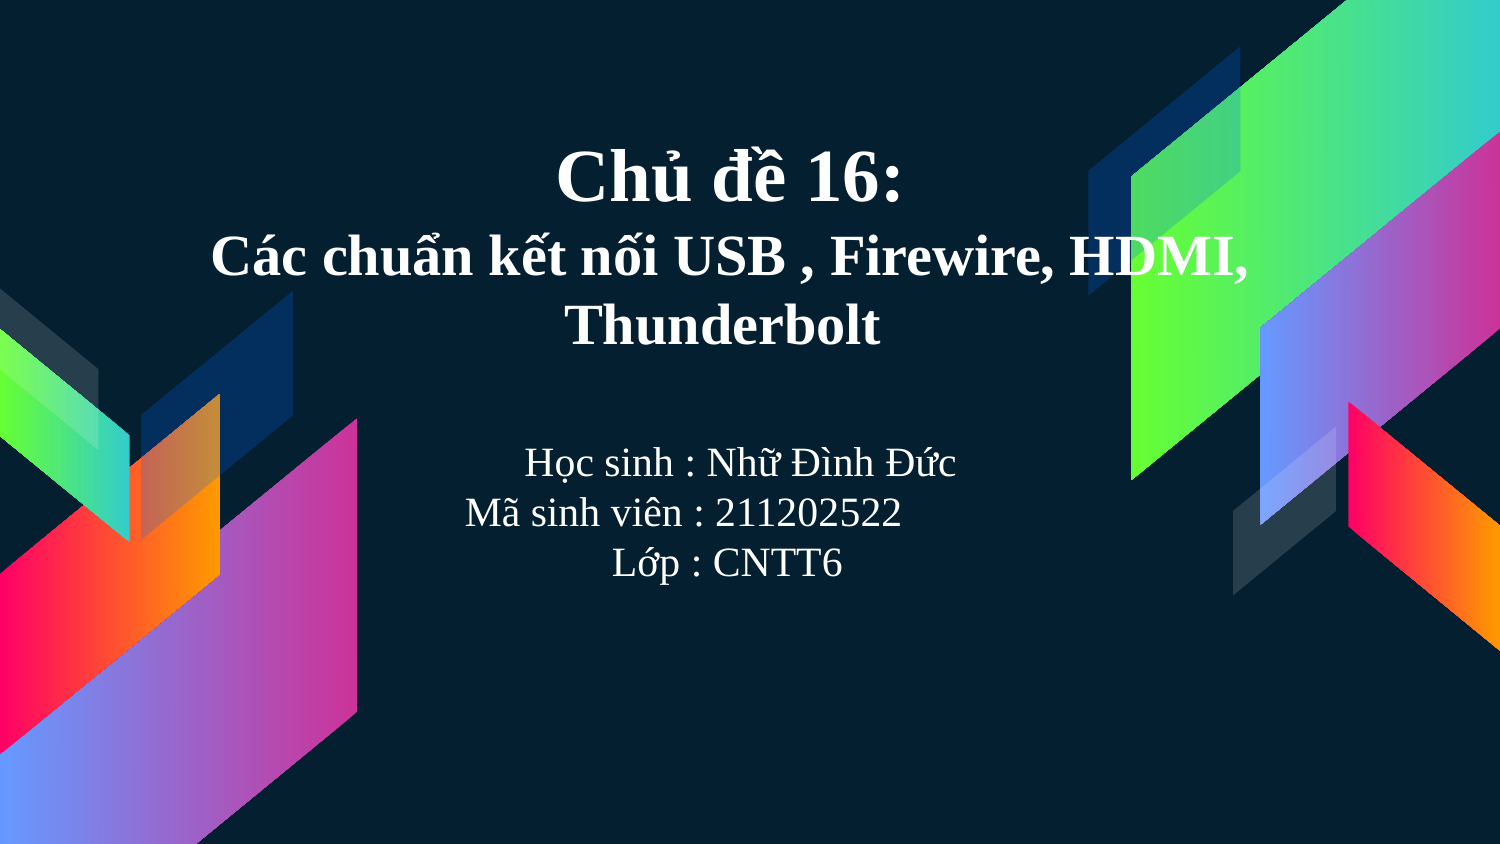

# Chủ đề 16: Các chuẩn kết nối USB , Firewire, HDMI, Thunderbolt
Học sinh : Nhữ Đình Đức
                Mã sinh viên : 211202522
                              Lớp : CNTT6